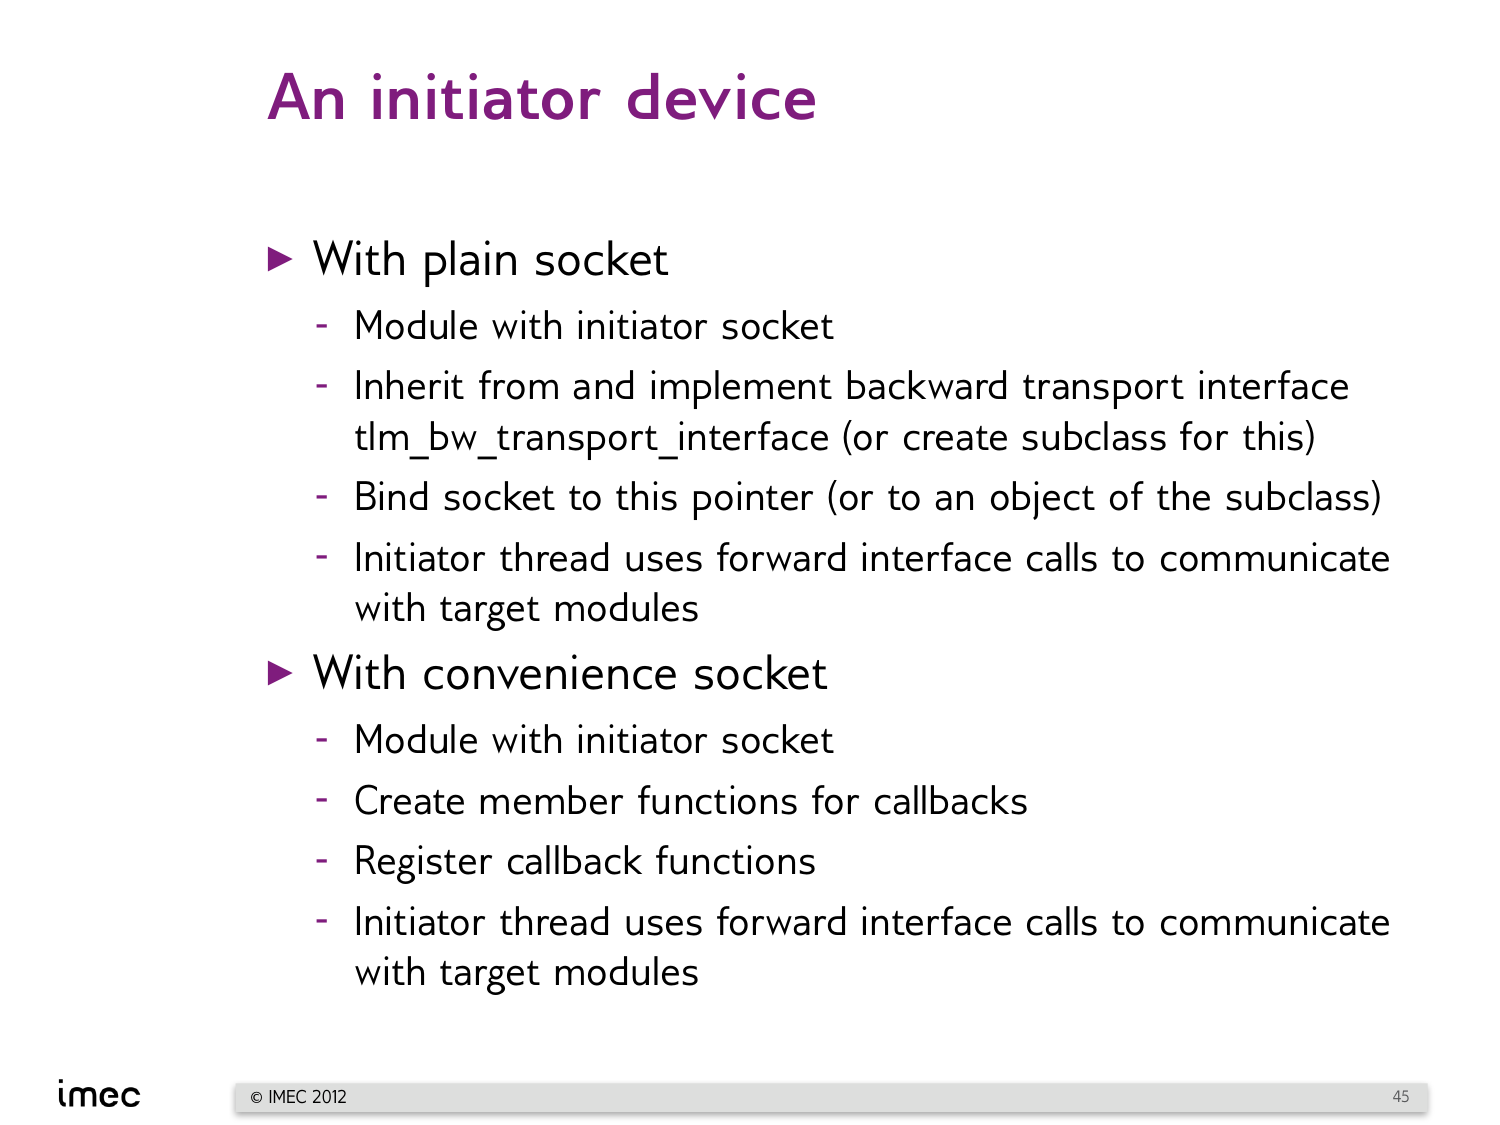

# An initiator device
With plain socket
Module with initiator socket
Inherit from and implement backward transport interface tlm_bw_transport_interface (or create subclass for this)
Bind socket to this pointer (or to an object of the subclass)
Initiator thread uses forward interface calls to communicate with target modules
With convenience socket
Module with initiator socket
Create member functions for callbacks
Register callback functions
Initiator thread uses forward interface calls to communicate with target modules